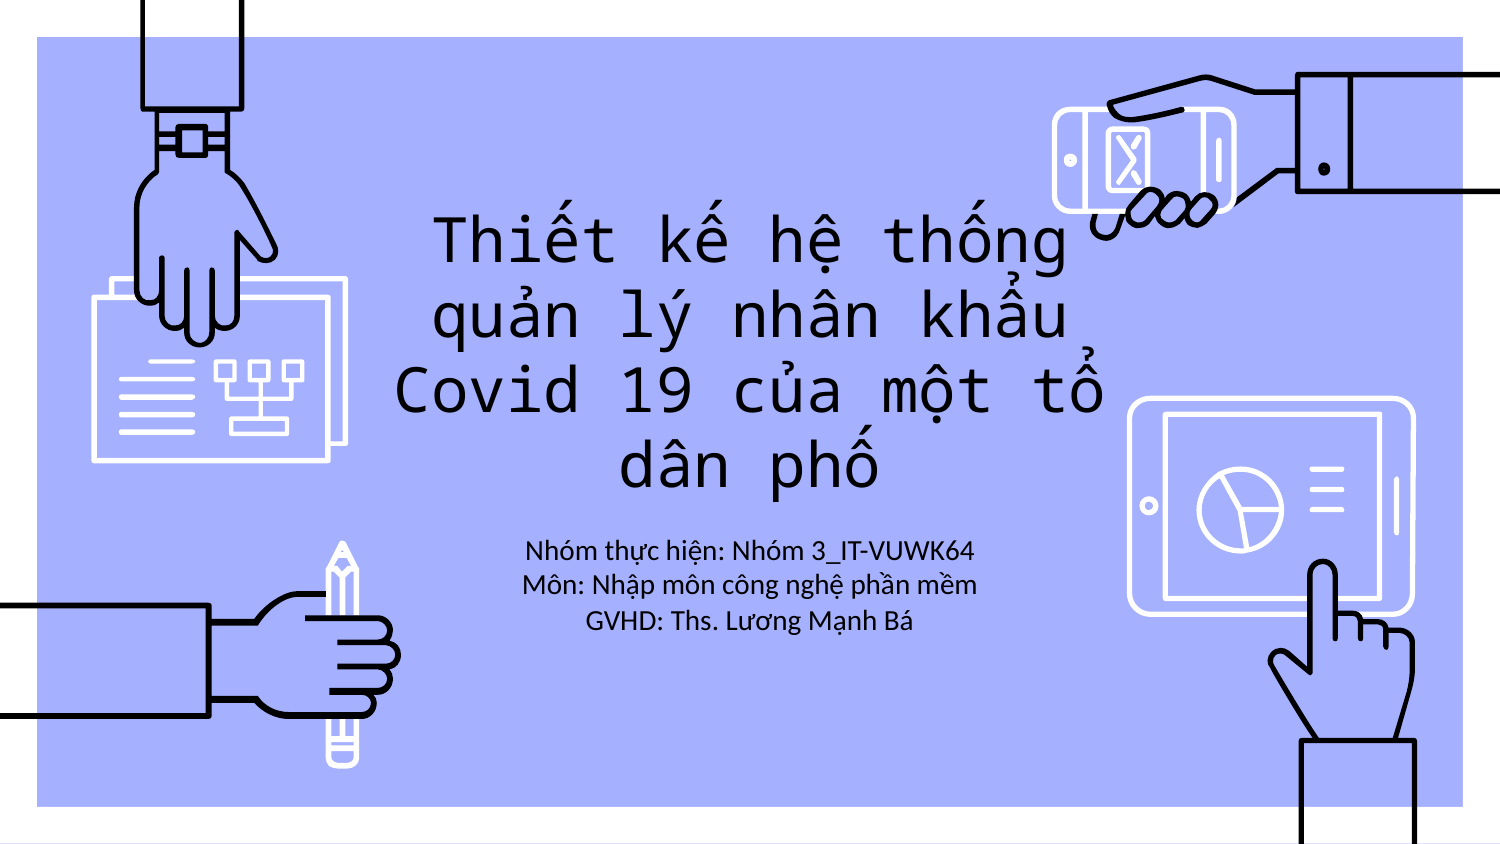

# Thiết kế hệ thống quản lý nhân khẩu Covid 19 của một tổ dân phố
Nhóm thực hiện: Nhóm 3_IT-VUWK64
Môn: Nhập môn công nghệ phần mềm
GVHD: Ths. Lương Mạnh Bá